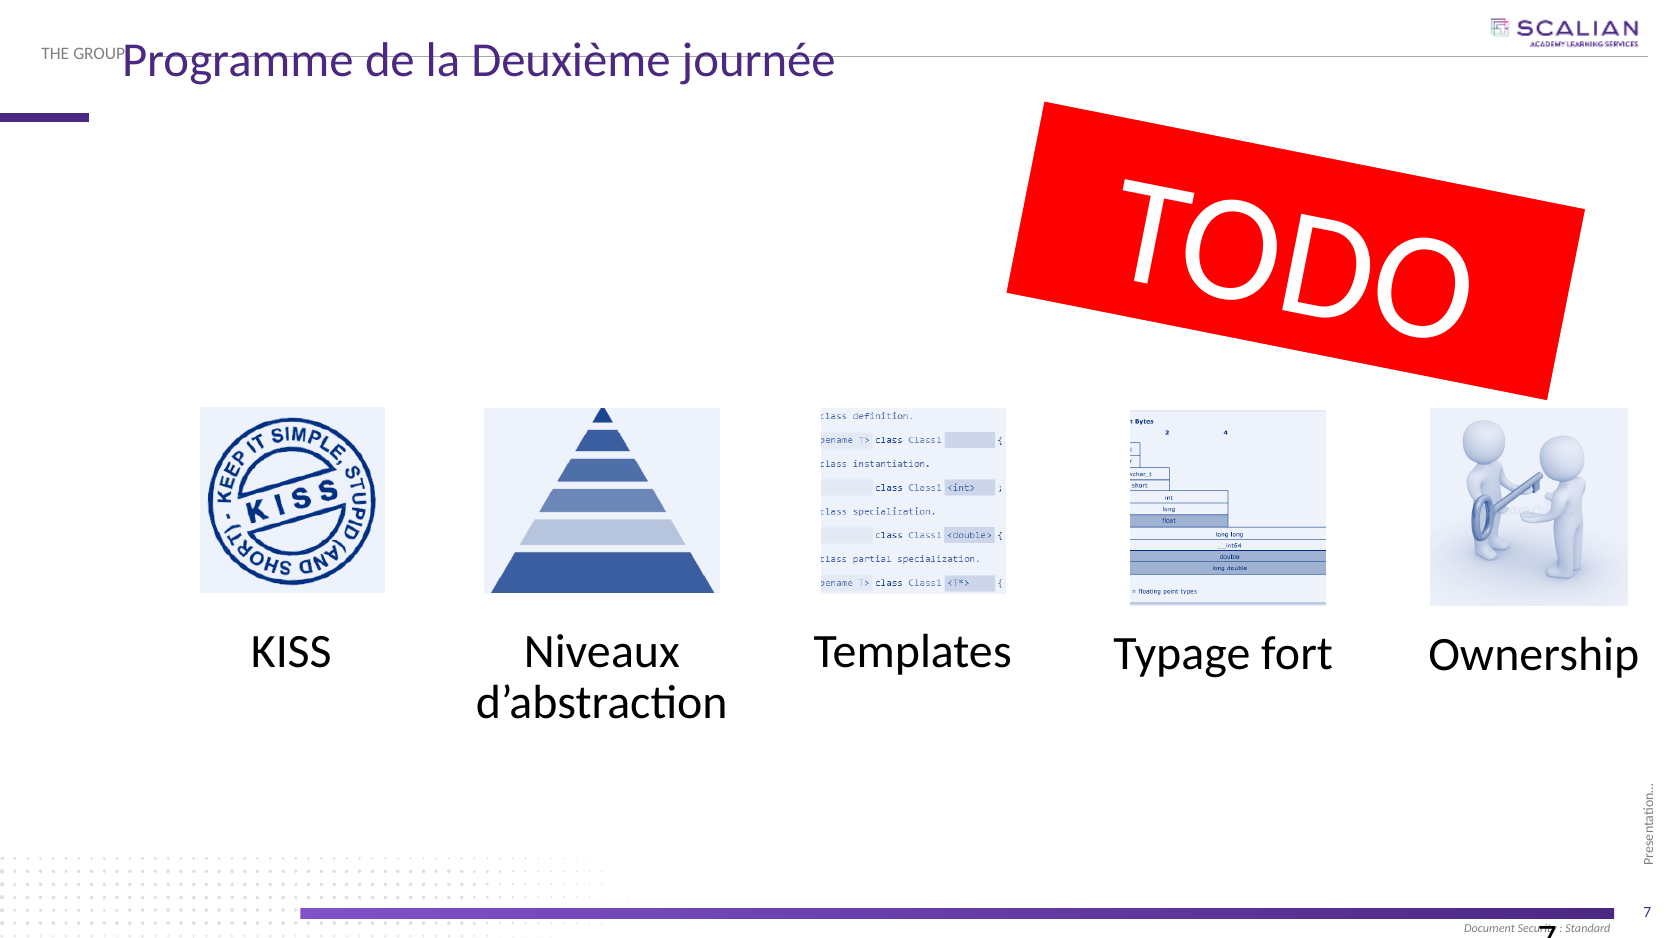

# Programme de la Deuxième journée

TODO

KISS
Niveaux d’abstraction
Templates
Typage fort
Ownership
7